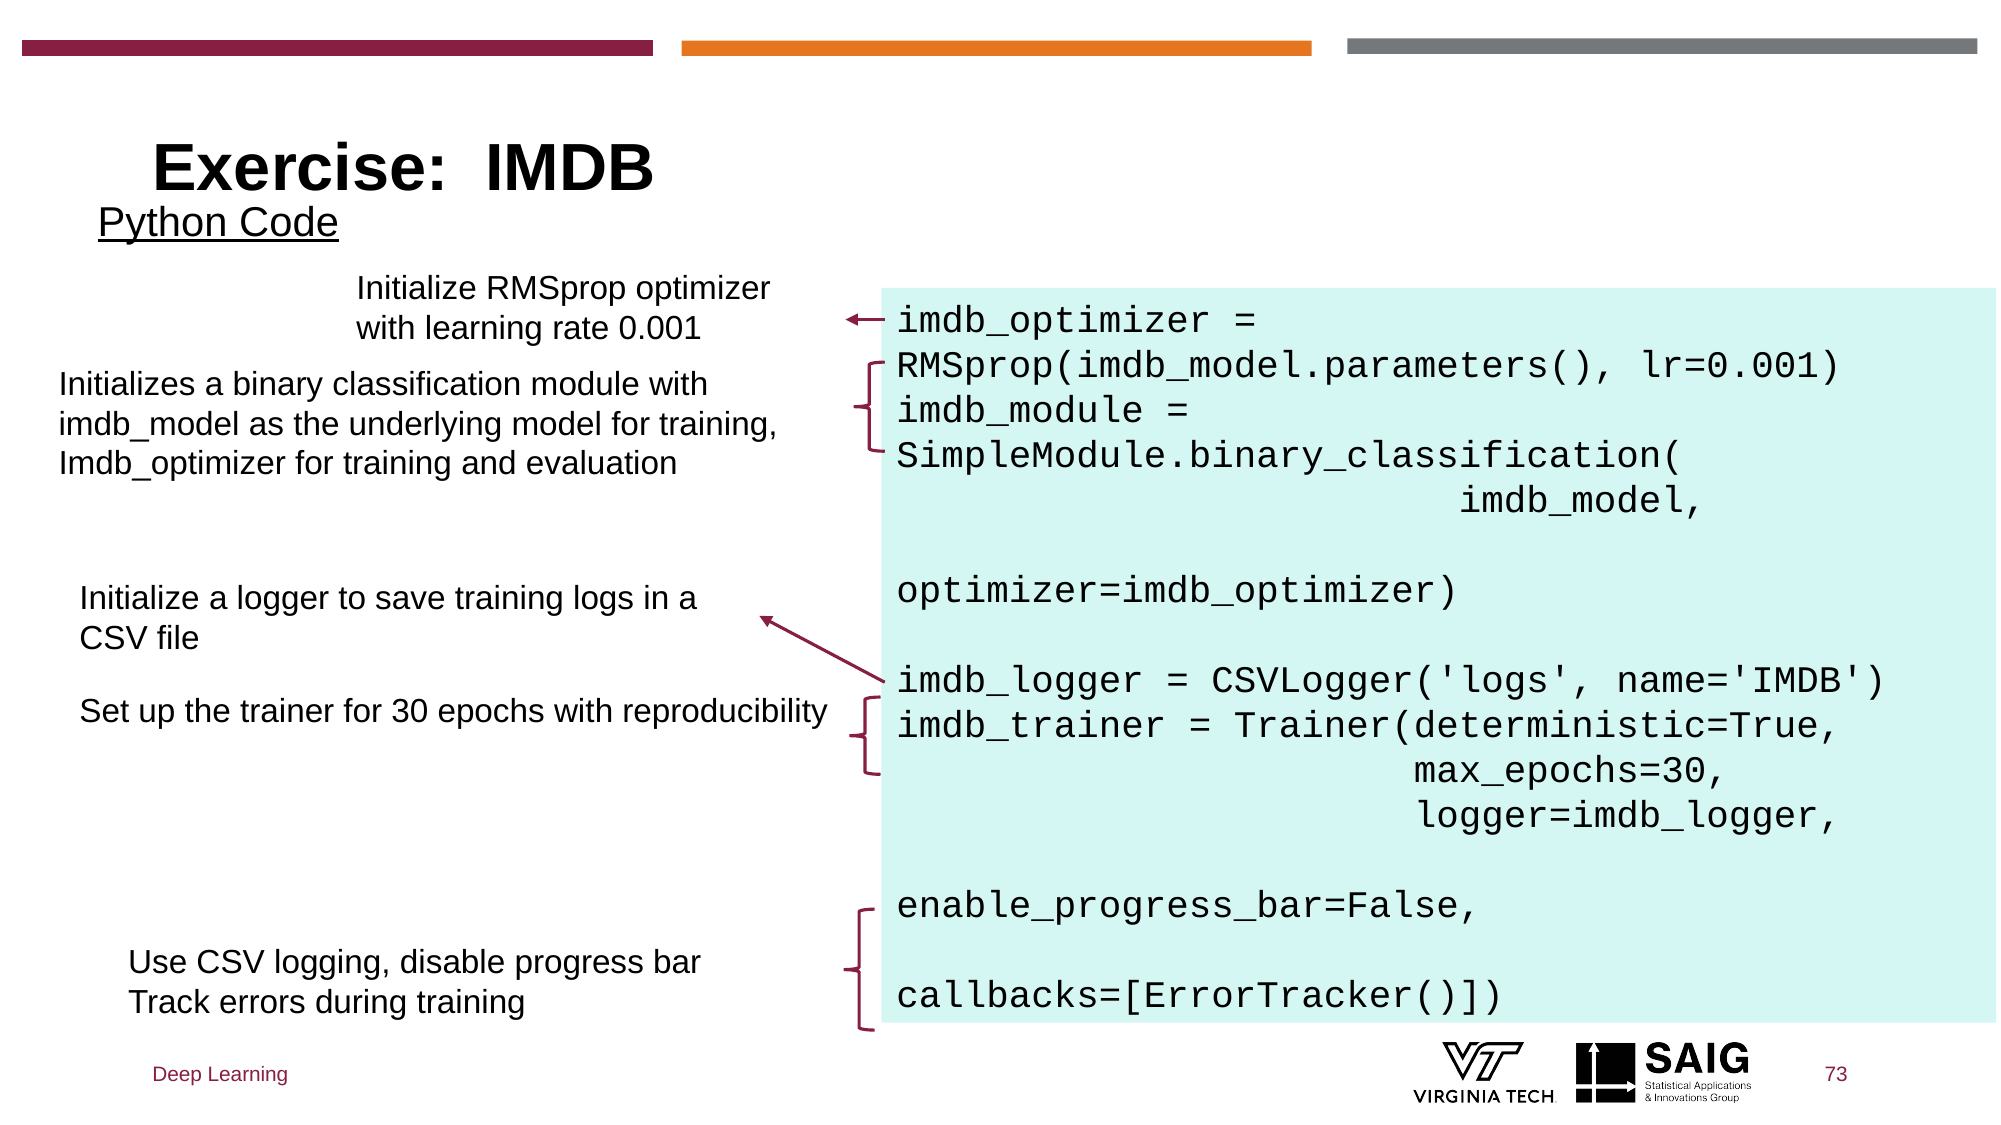

# Exercise:  IMDB
Python Code
Initialize RMSprop optimizer with learning rate 0.001
imdb_optimizer = RMSprop(imdb_model.parameters(), lr=0.001)
imdb_module = SimpleModule.binary_classification(
                         imdb_model,
                         optimizer=imdb_optimizer)

imdb_logger = CSVLogger('logs', name='IMDB')
imdb_trainer = Trainer(deterministic=True,
                       max_epochs=30,
                       logger=imdb_logger,
                       enable_progress_bar=False,
                       callbacks=[ErrorTracker()])
Initializes a binary classification module with imdb_model as the underlying model for training, Imdb_optimizer for training and evaluation

Initialize a logger to save training logs in a CSV file
Set up the trainer for 30 epochs with reproducibility

Use CSV logging, disable progress bar
Track errors during training
Deep Learning
73